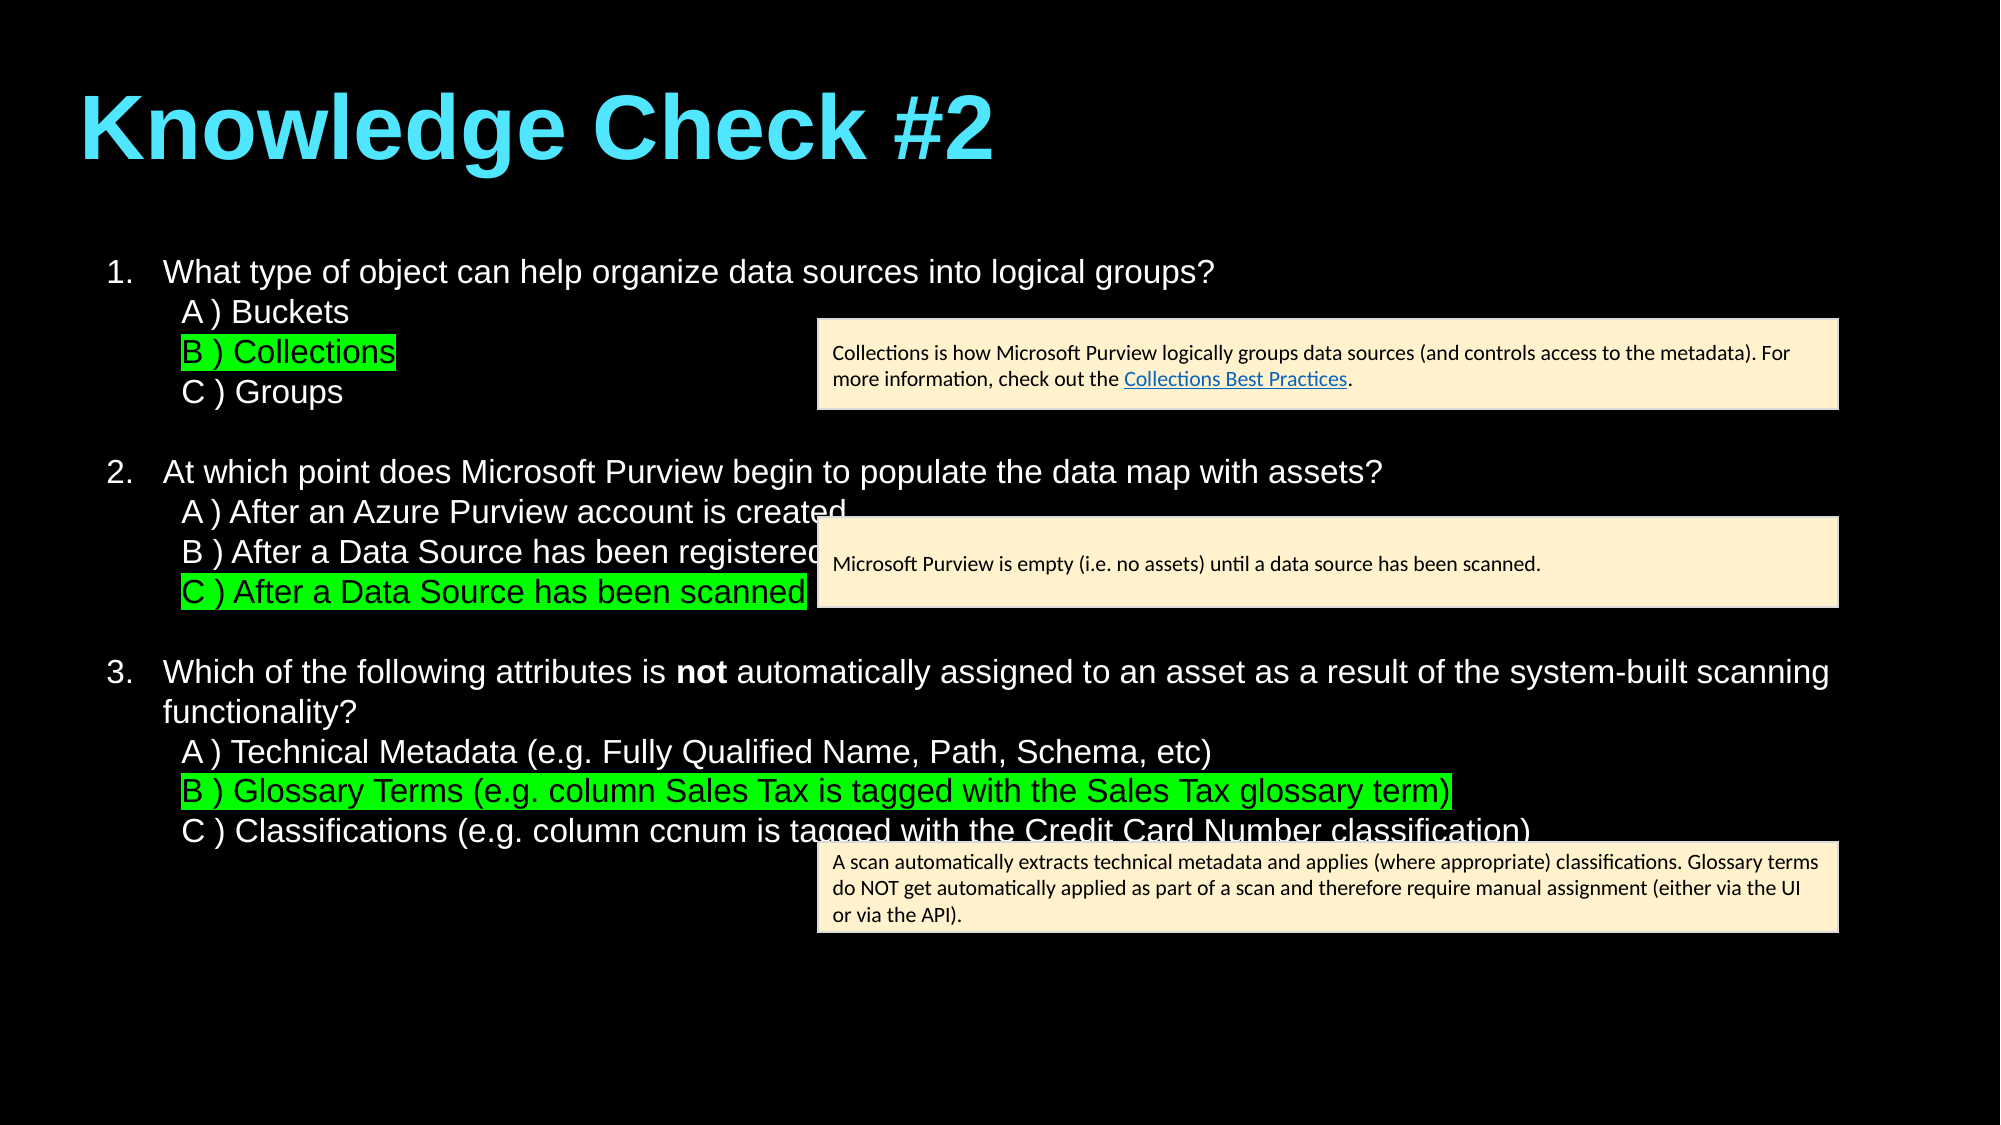

# Knowledge Check #2
What type of object can help organize data sources into logical groups?
A ) Buckets
B ) Collections
C ) Groups

At which point does Microsoft Purview begin to populate the data map with assets?
A ) After an Azure Purview account is created
B ) After a Data Source has been registered
C ) After a Data Source has been scanned

Which of the following attributes is not automatically assigned to an asset as a result of the system-built scanning functionality?
A ) Technical Metadata (e.g. Fully Qualified Name, Path, Schema, etc)
B ) Glossary Terms (e.g. column Sales Tax is tagged with the Sales Tax glossary term)
C ) Classifications (e.g. column ccnum is tagged with the Credit Card Number classification)
Collections is how Microsoft Purview logically groups data sources (and controls access to the metadata). For more information, check out the Collections Best Practices.
Microsoft Purview is empty (i.e. no assets) until a data source has been scanned.
A scan automatically extracts technical metadata and applies (where appropriate) classifications. Glossary terms do NOT get automatically applied as part of a scan and therefore require manual assignment (either via the UI or via the API).